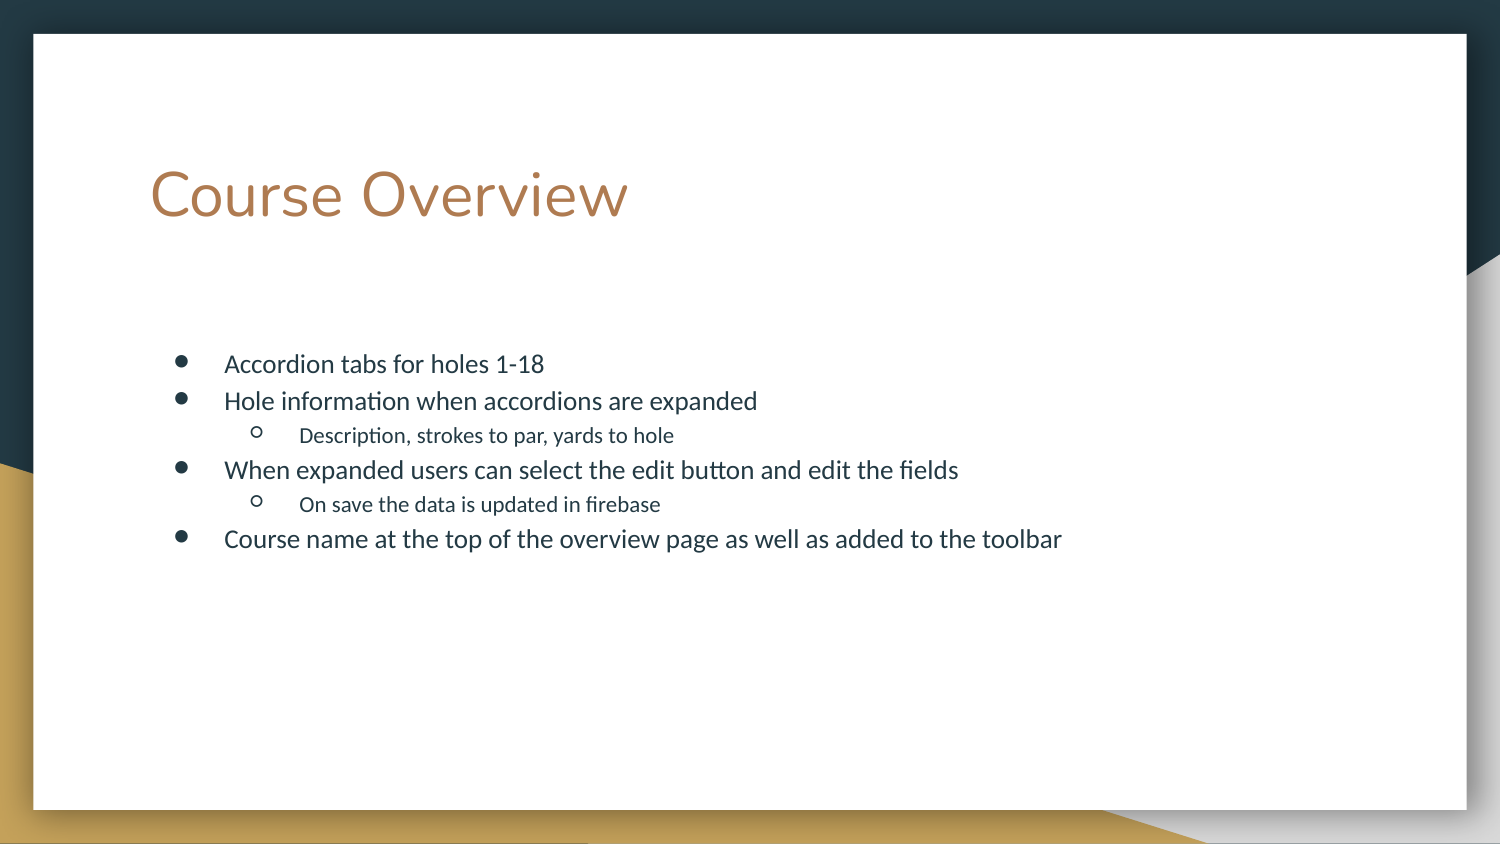

# Course Overview
Accordion tabs for holes 1-18
Hole information when accordions are expanded
Description, strokes to par, yards to hole
When expanded users can select the edit button and edit the fields
On save the data is updated in firebase
Course name at the top of the overview page as well as added to the toolbar